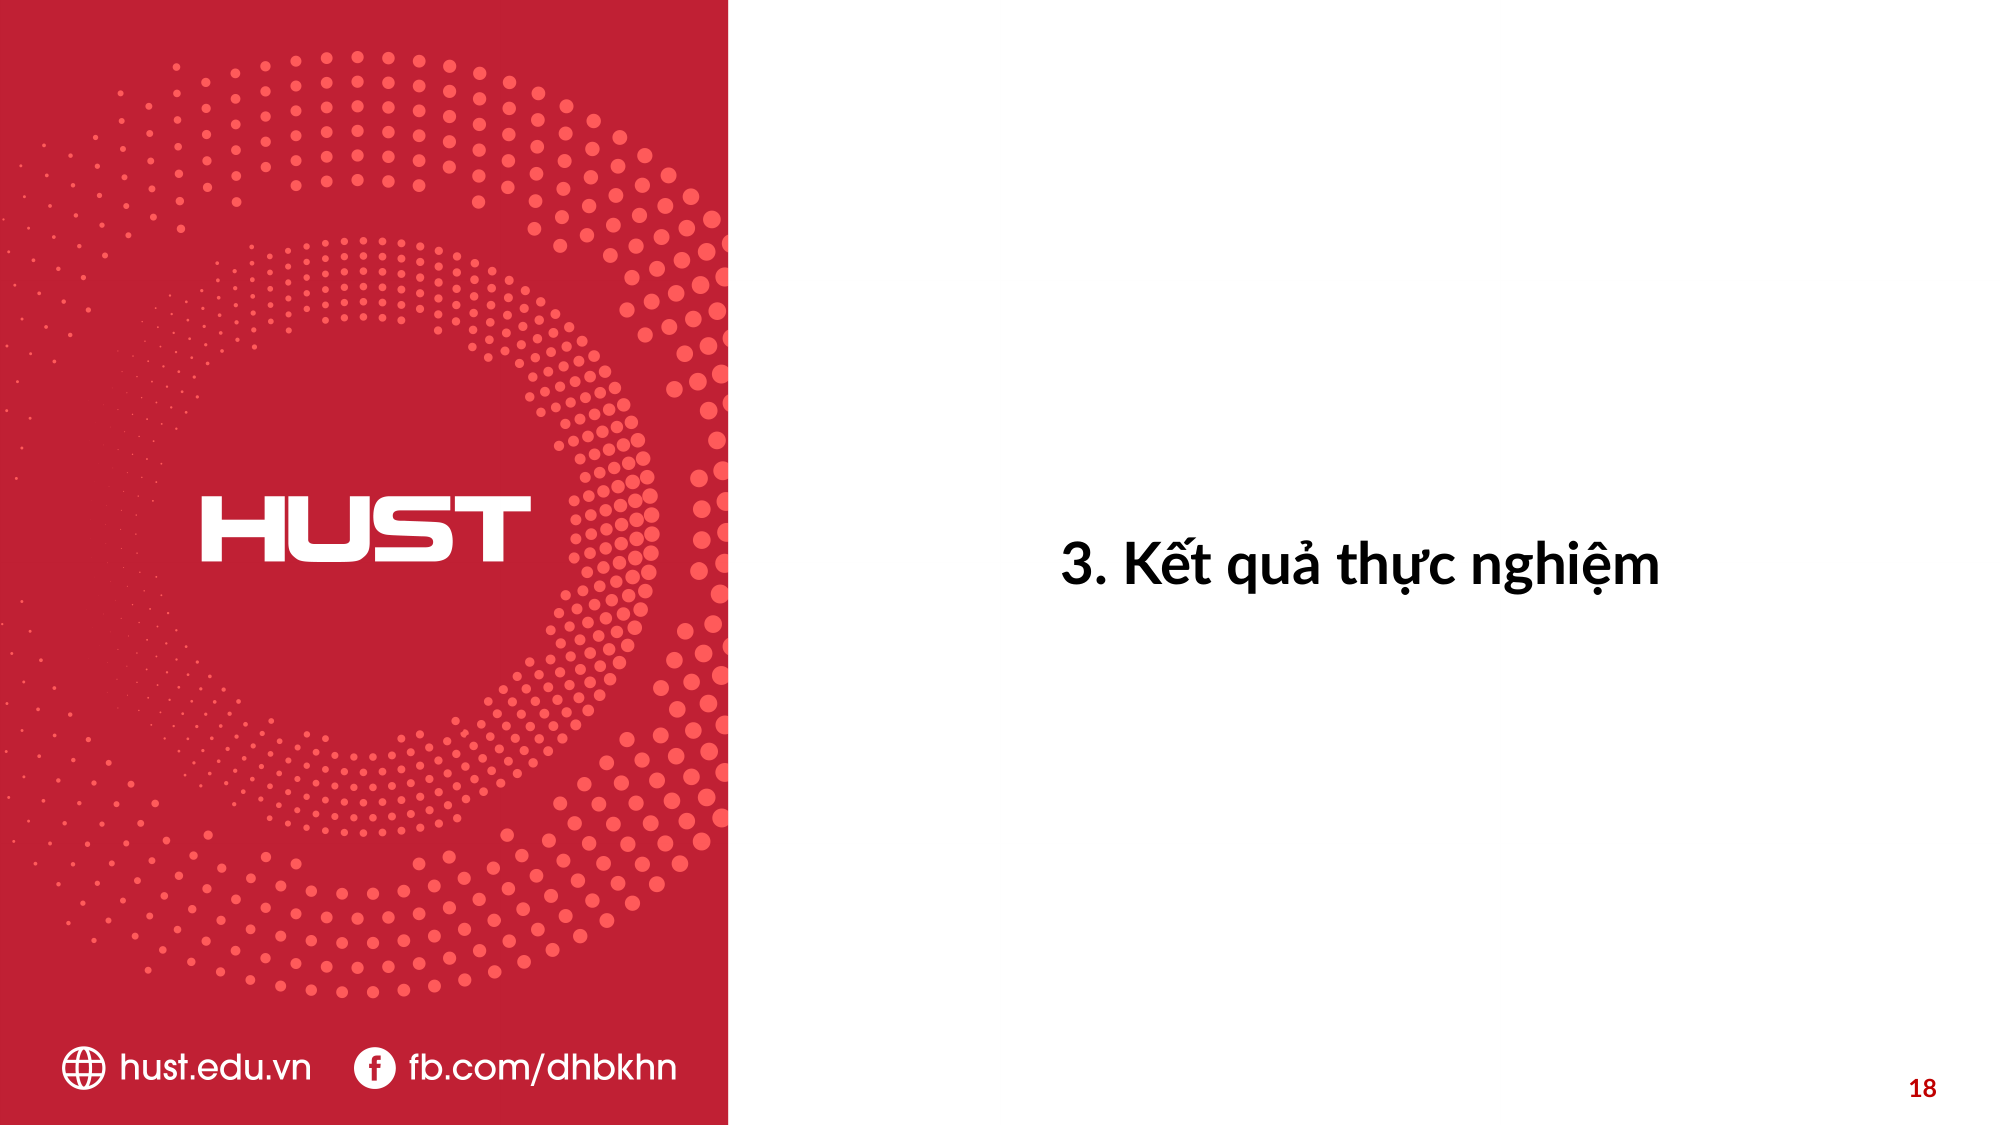

# 3. Kết quả thực nghiệm
18